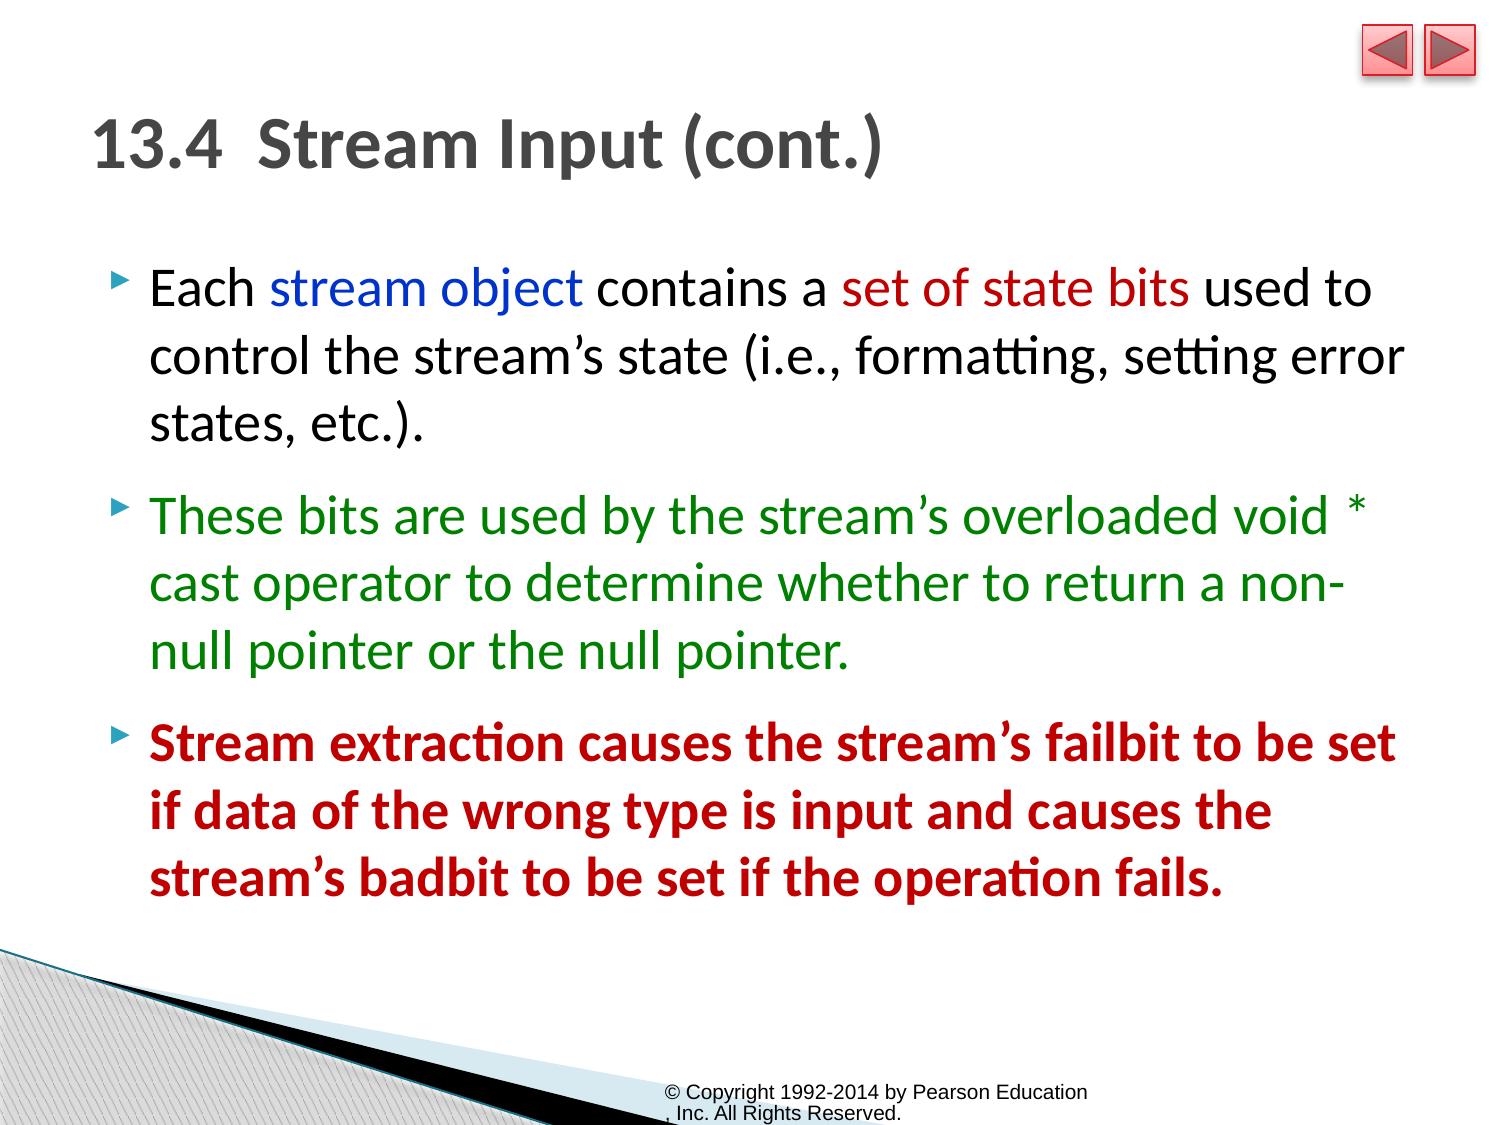

# 13.4  Stream Input (cont.)
Each stream object contains a set of state bits used to control the stream’s state (i.e., formatting, setting error states, etc.).
These bits are used by the stream’s overloaded void * cast operator to determine whether to return a non-null pointer or the null pointer.
Stream extraction causes the stream’s failbit to be set if data of the wrong type is input and causes the stream’s badbit to be set if the operation fails.
© Copyright 1992-2014 by Pearson Education, Inc. All Rights Reserved.